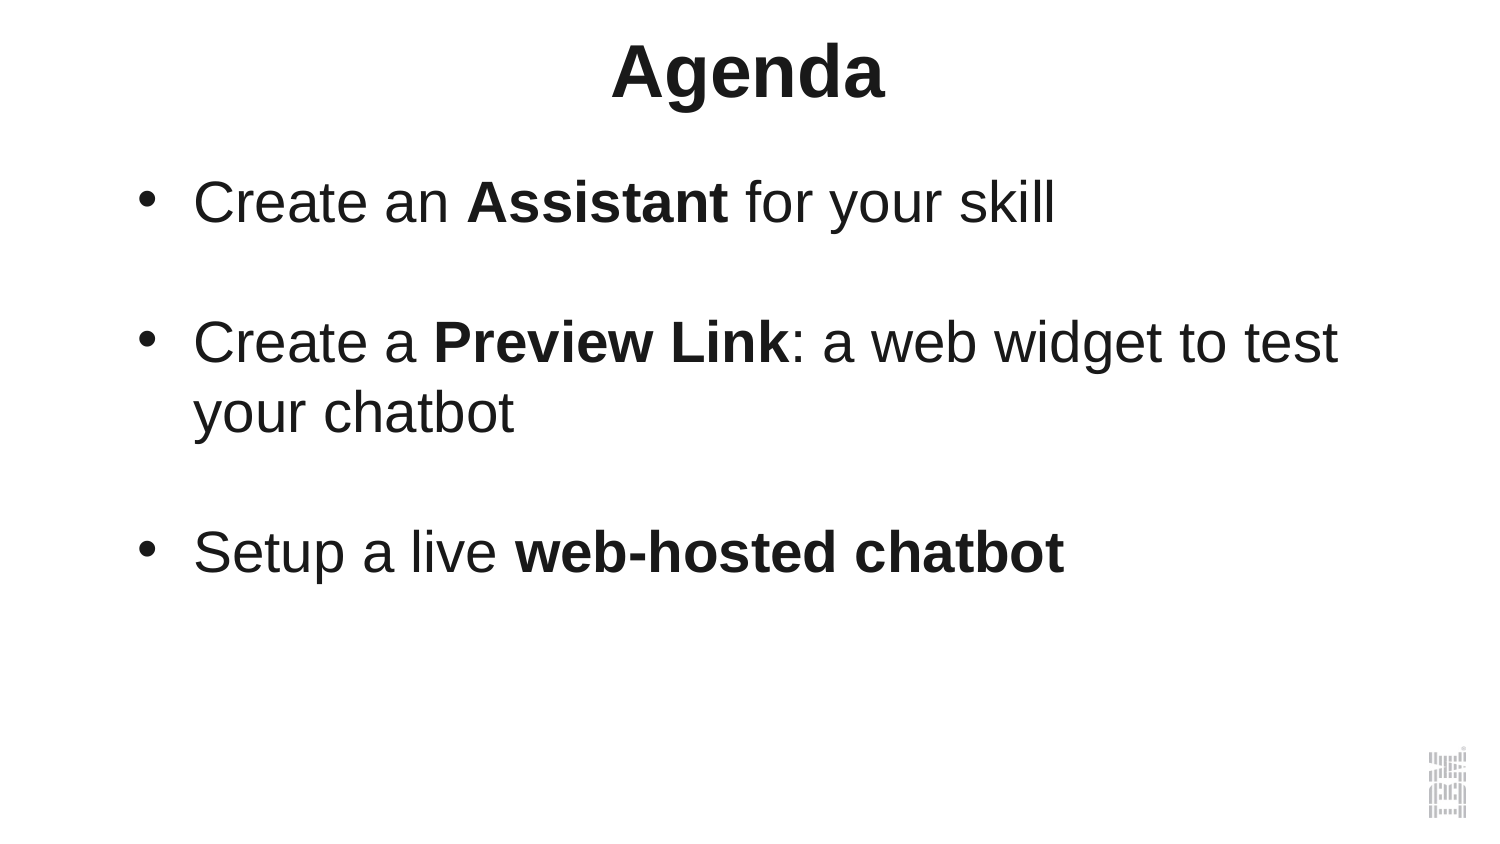

Agenda
Create an Assistant for your skill

Create a Preview Link: a web widget to test your chatbot

Setup a live web-hosted chatbot